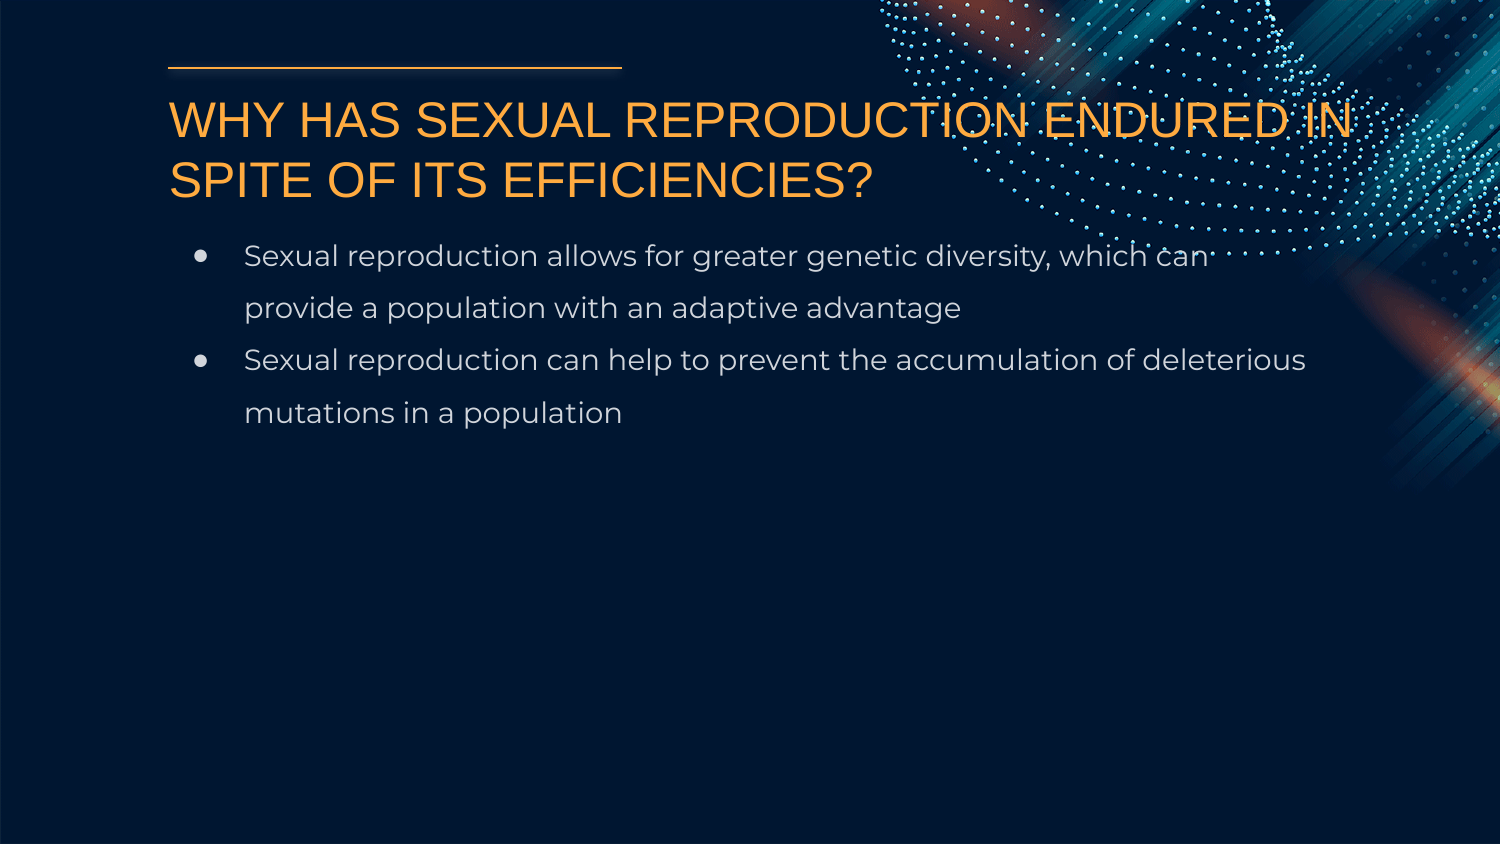

# WHY HAS SEXUAL REPRODUCTION ENDURED IN SPITE OF ITS EFFICIENCIES?
Sexual reproduction allows for greater genetic diversity, which can provide a population with an adaptive advantage
Sexual reproduction can help to prevent the accumulation of deleterious mutations in a population